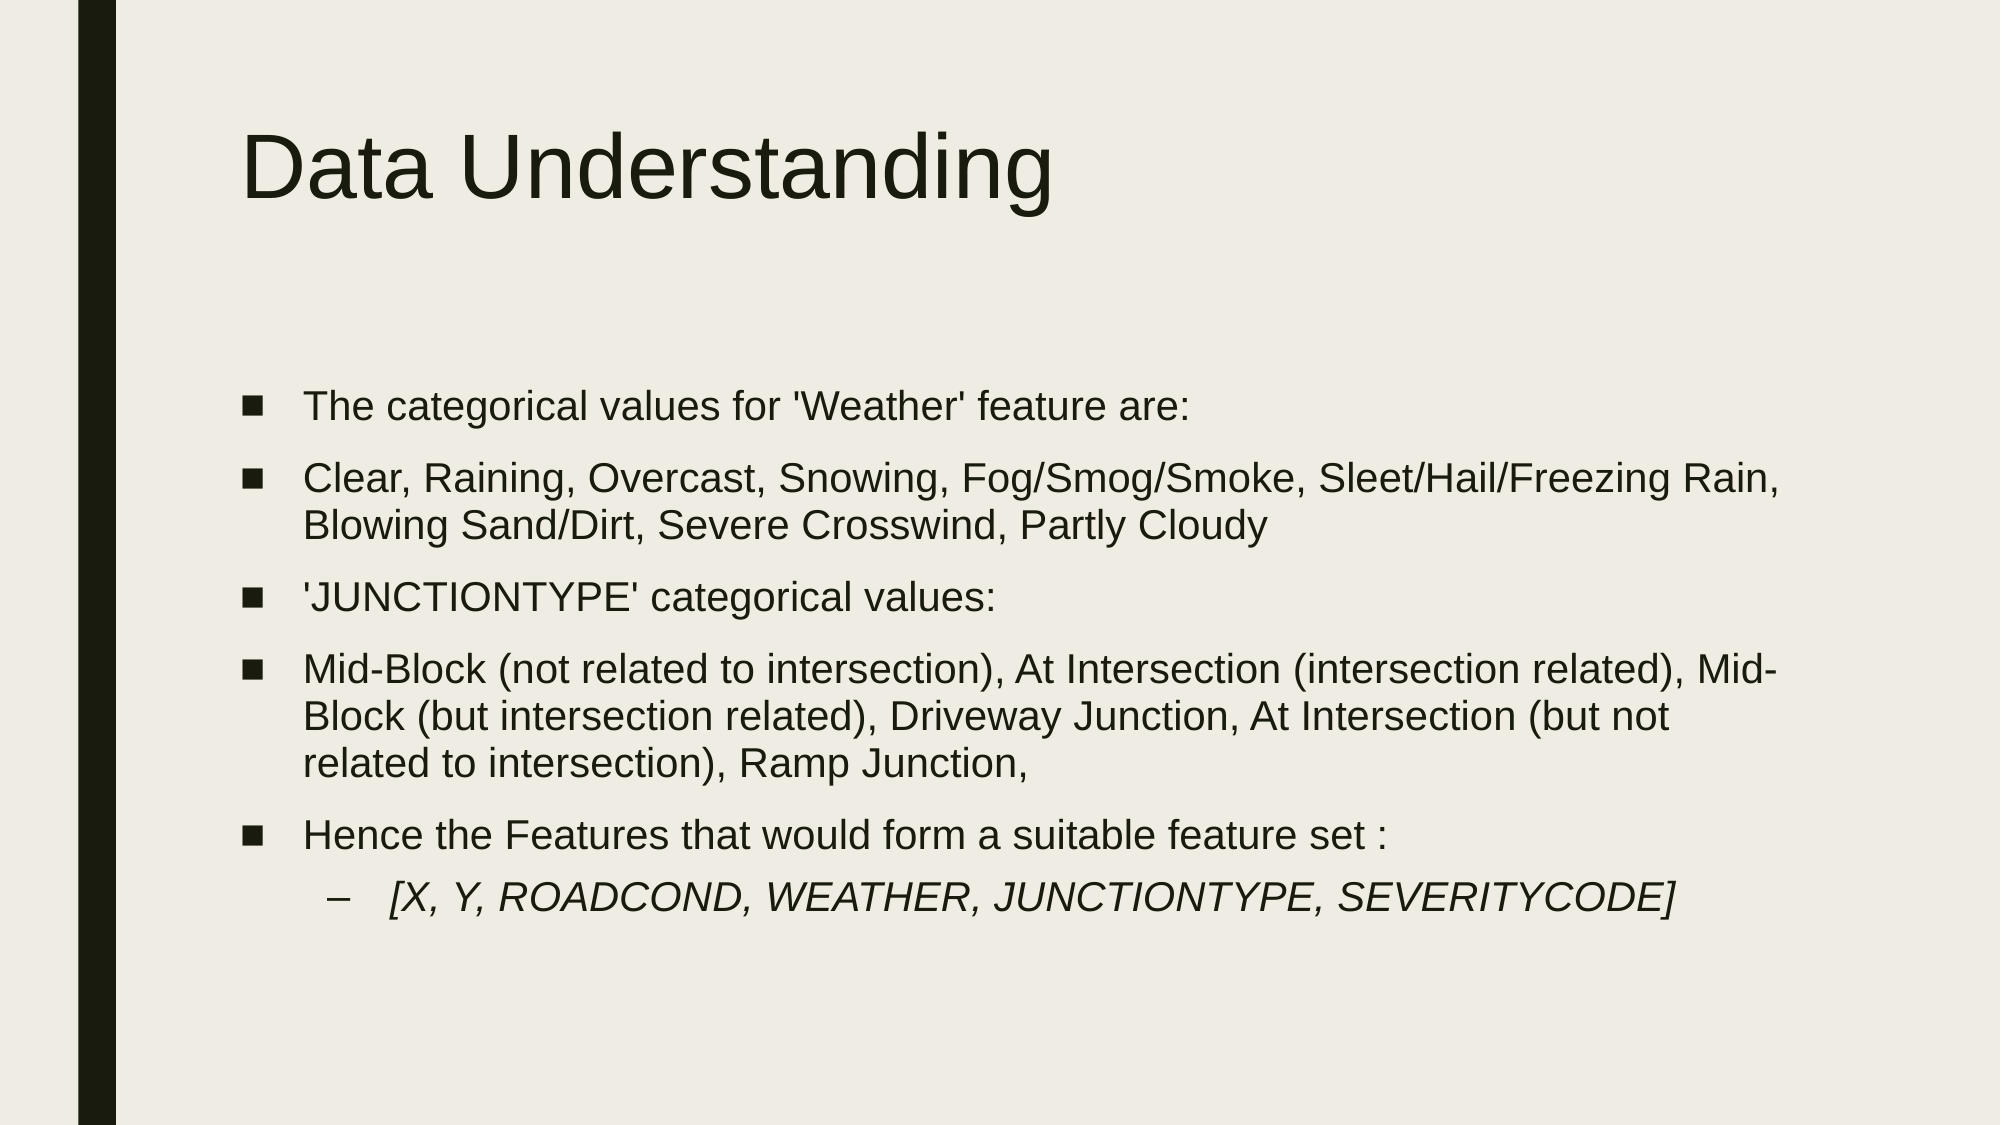

# Data Understanding
The categorical values for 'Weather' feature are:
Clear, Raining, Overcast, Snowing, Fog/Smog/Smoke, Sleet/Hail/Freezing Rain, Blowing Sand/Dirt, Severe Crosswind, Partly Cloudy
'JUNCTIONTYPE' categorical values:
Mid-Block (not related to intersection), At Intersection (intersection related), Mid-Block (but intersection related), Driveway Junction, At Intersection (but not related to intersection), Ramp Junction,
Hence the Features that would form a suitable feature set :
[X, Y, ROADCOND, WEATHER, JUNCTIONTYPE, SEVERITYCODE]